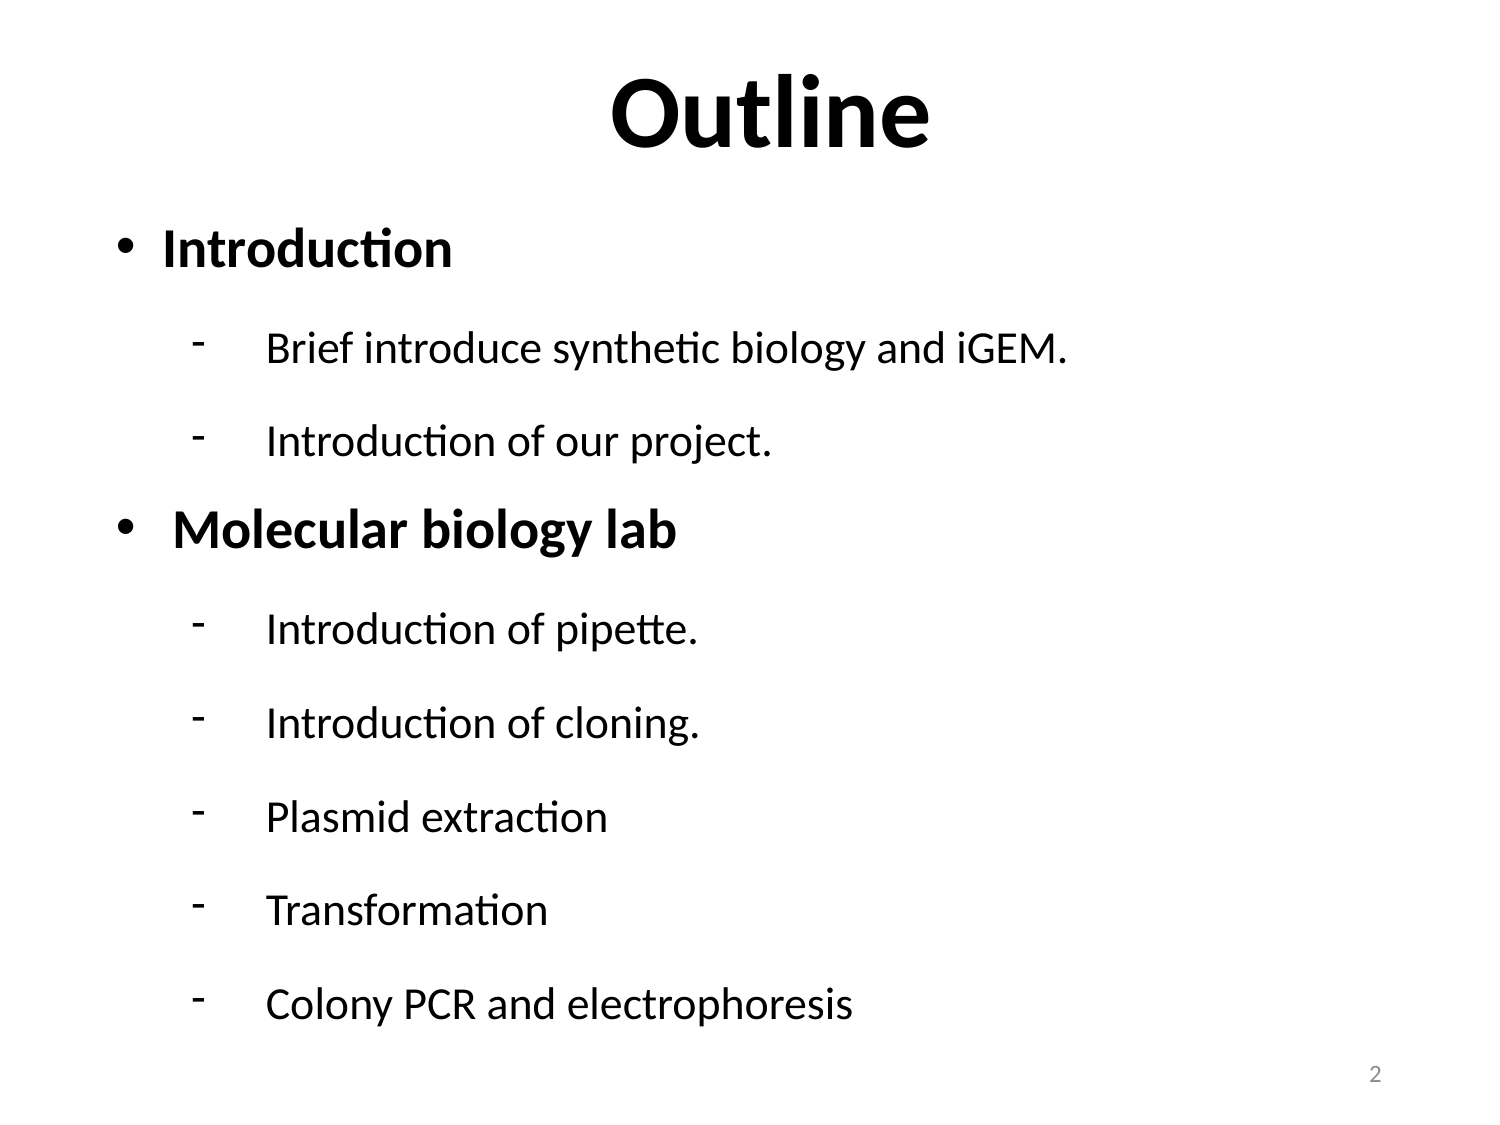

Outline
Introduction
Brief introduce synthetic biology and iGEM.
Introduction of our project.
Molecular biology lab
Introduction of pipette.
Introduction of cloning.
Plasmid extraction
Transformation
Colony PCR and electrophoresis
2